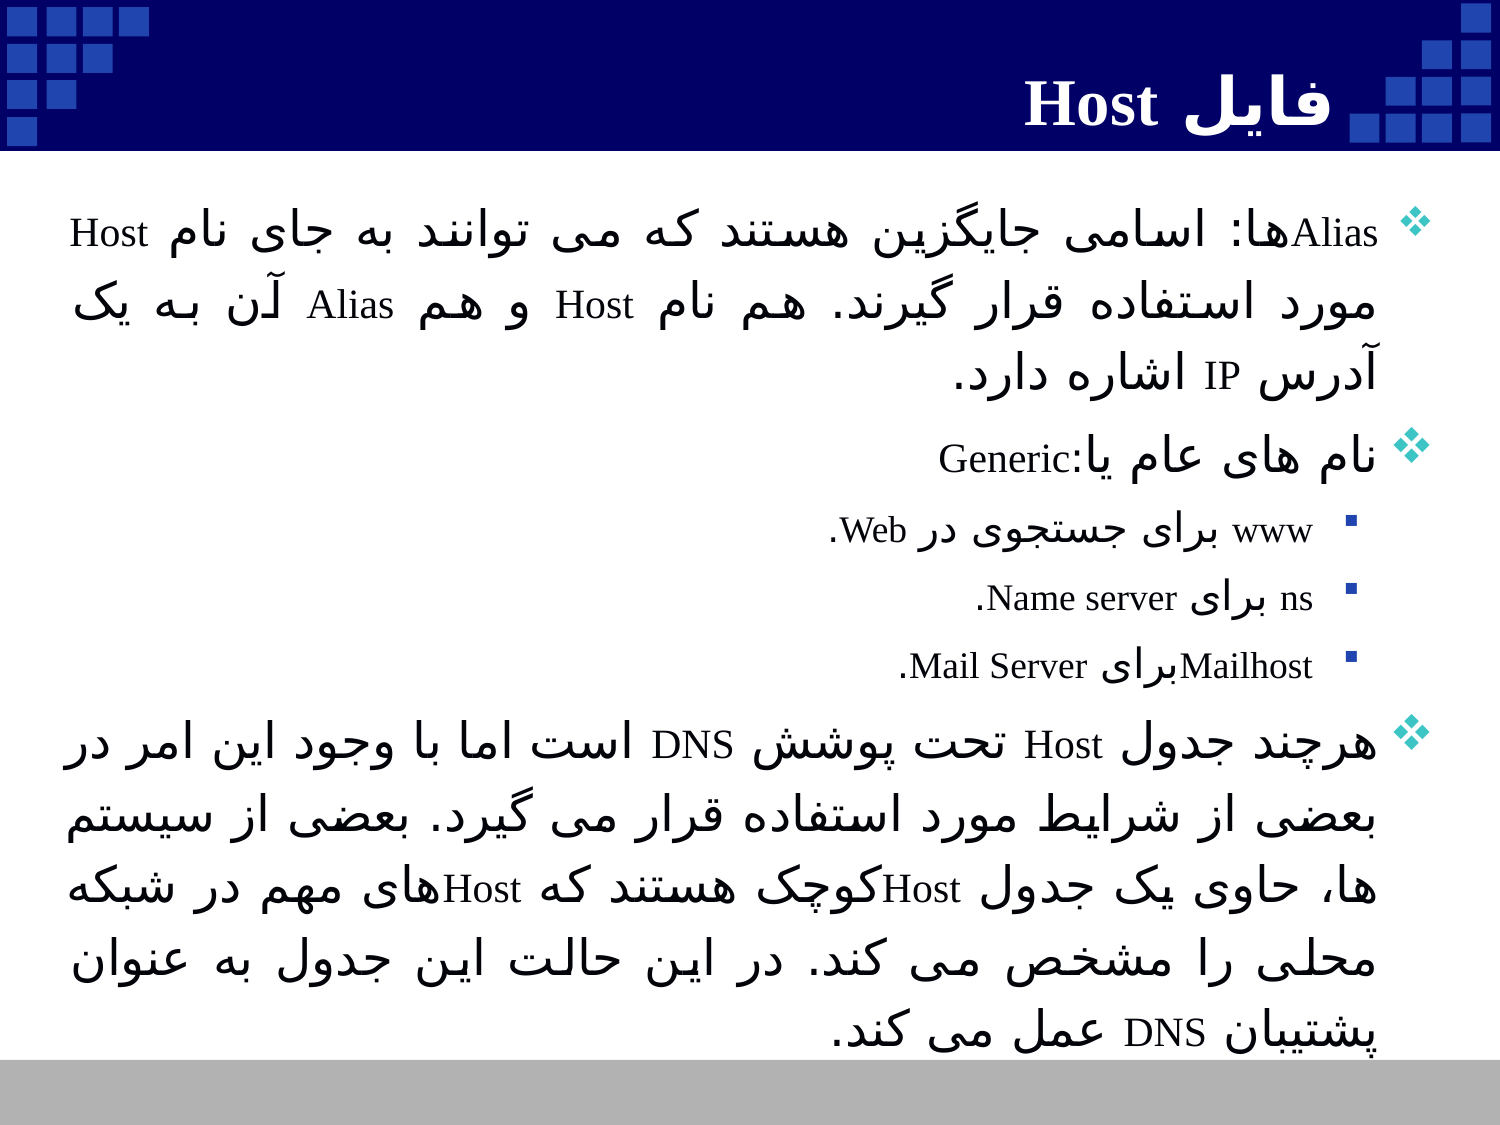

# فایل Host
Aliasها: اسامی جایگزین هستند که می توانند به جای نام Host مورد استفاده قرار گیرند. هم نام Host و هم Alias آن به یک آدرس IP اشاره دارد.
نام های عام یا:Generic
www برای جستجوی در Web.
ns برای Name server.
Mailhostبرای Mail Server.
هرچند جدول Host تحت پوشش DNS است اما با وجود این امر در بعضی از شرایط مورد استفاده قرار می گیرد. بعضی از سیستم ها، حاوی یک جدول Hostکوچک هستند که Hostهای مهم در شبکه محلی را مشخص می کند. در این حالت این جدول به عنوان پشتیبان DNS عمل می کند.

8
Company  Logo